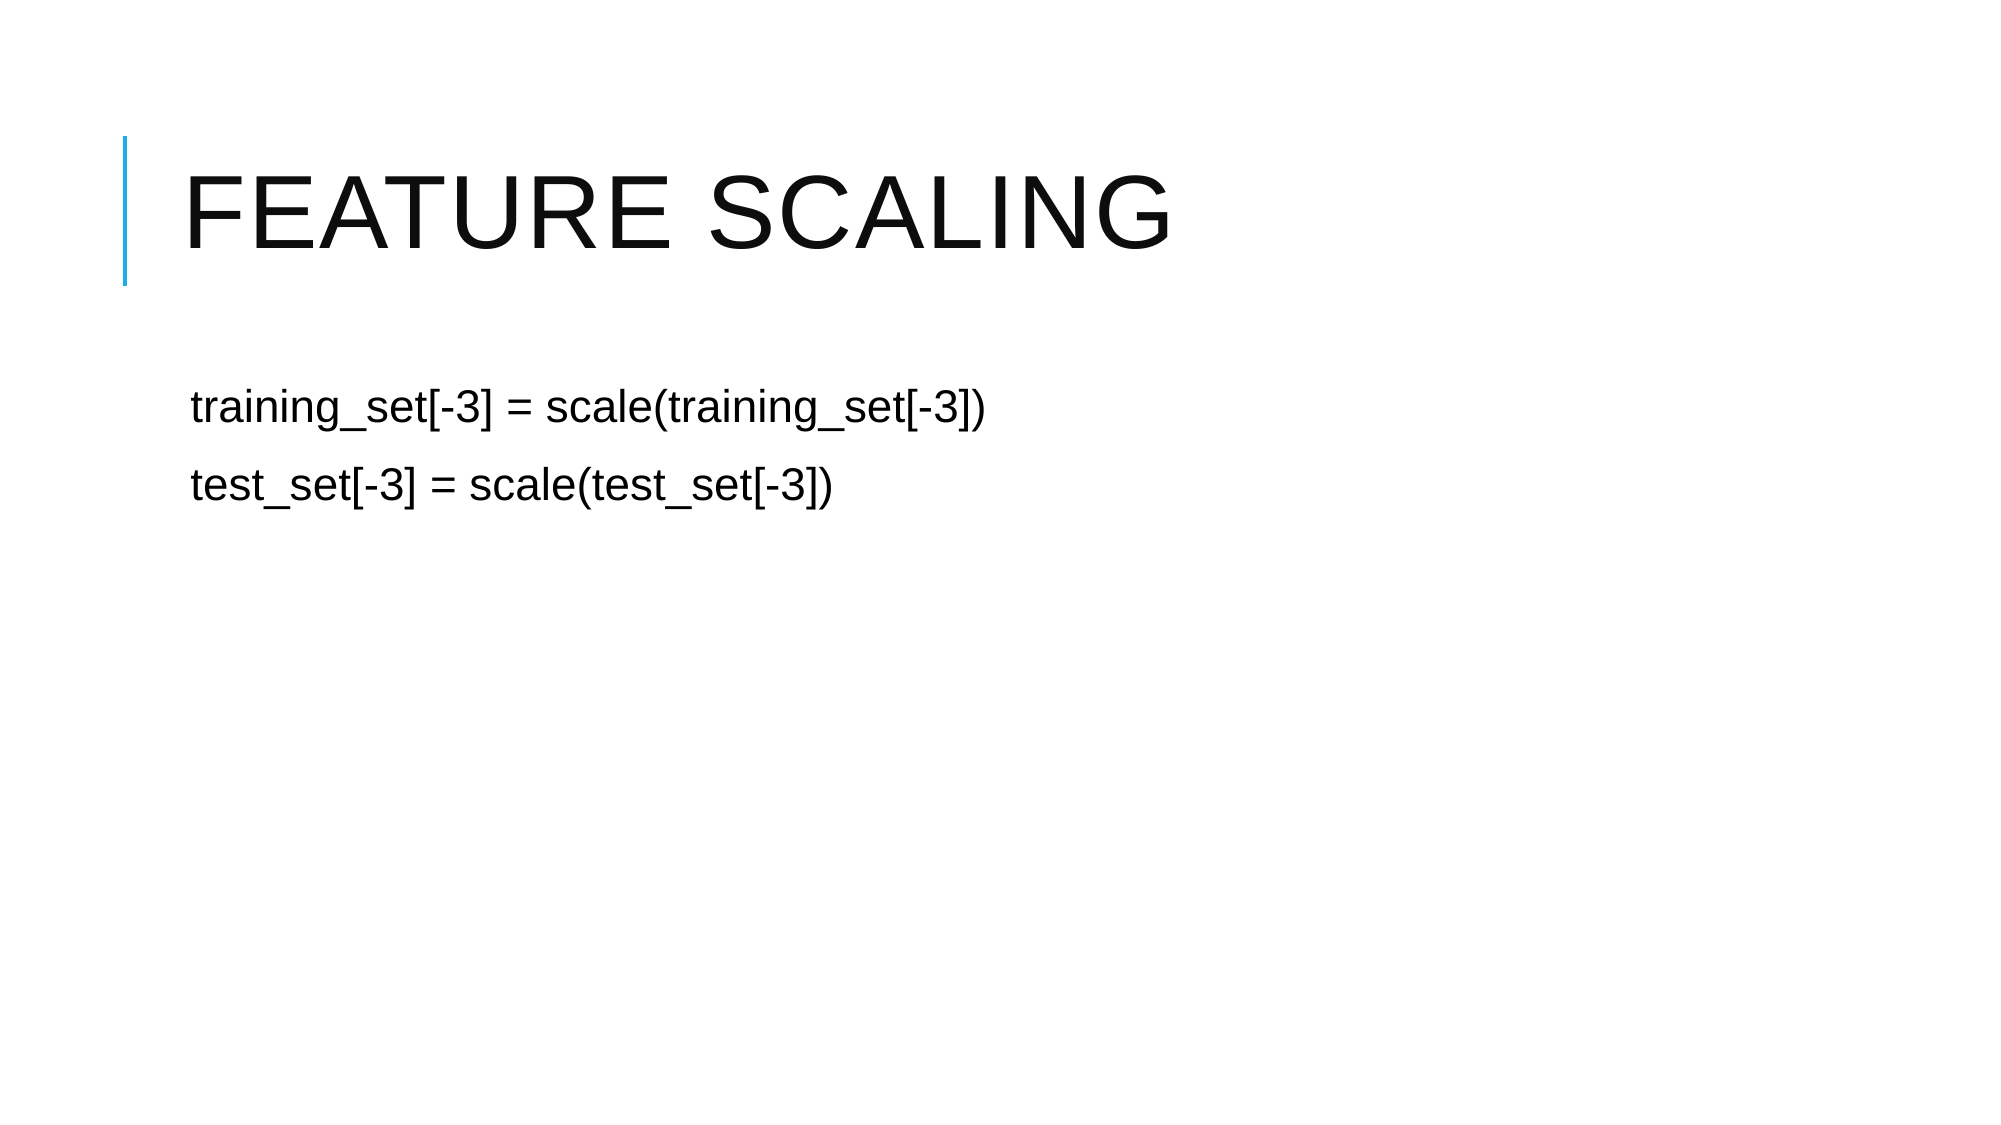

# Feature scaling
training_set[-3] = scale(training_set[-3])
test_set[-3] = scale(test_set[-3])